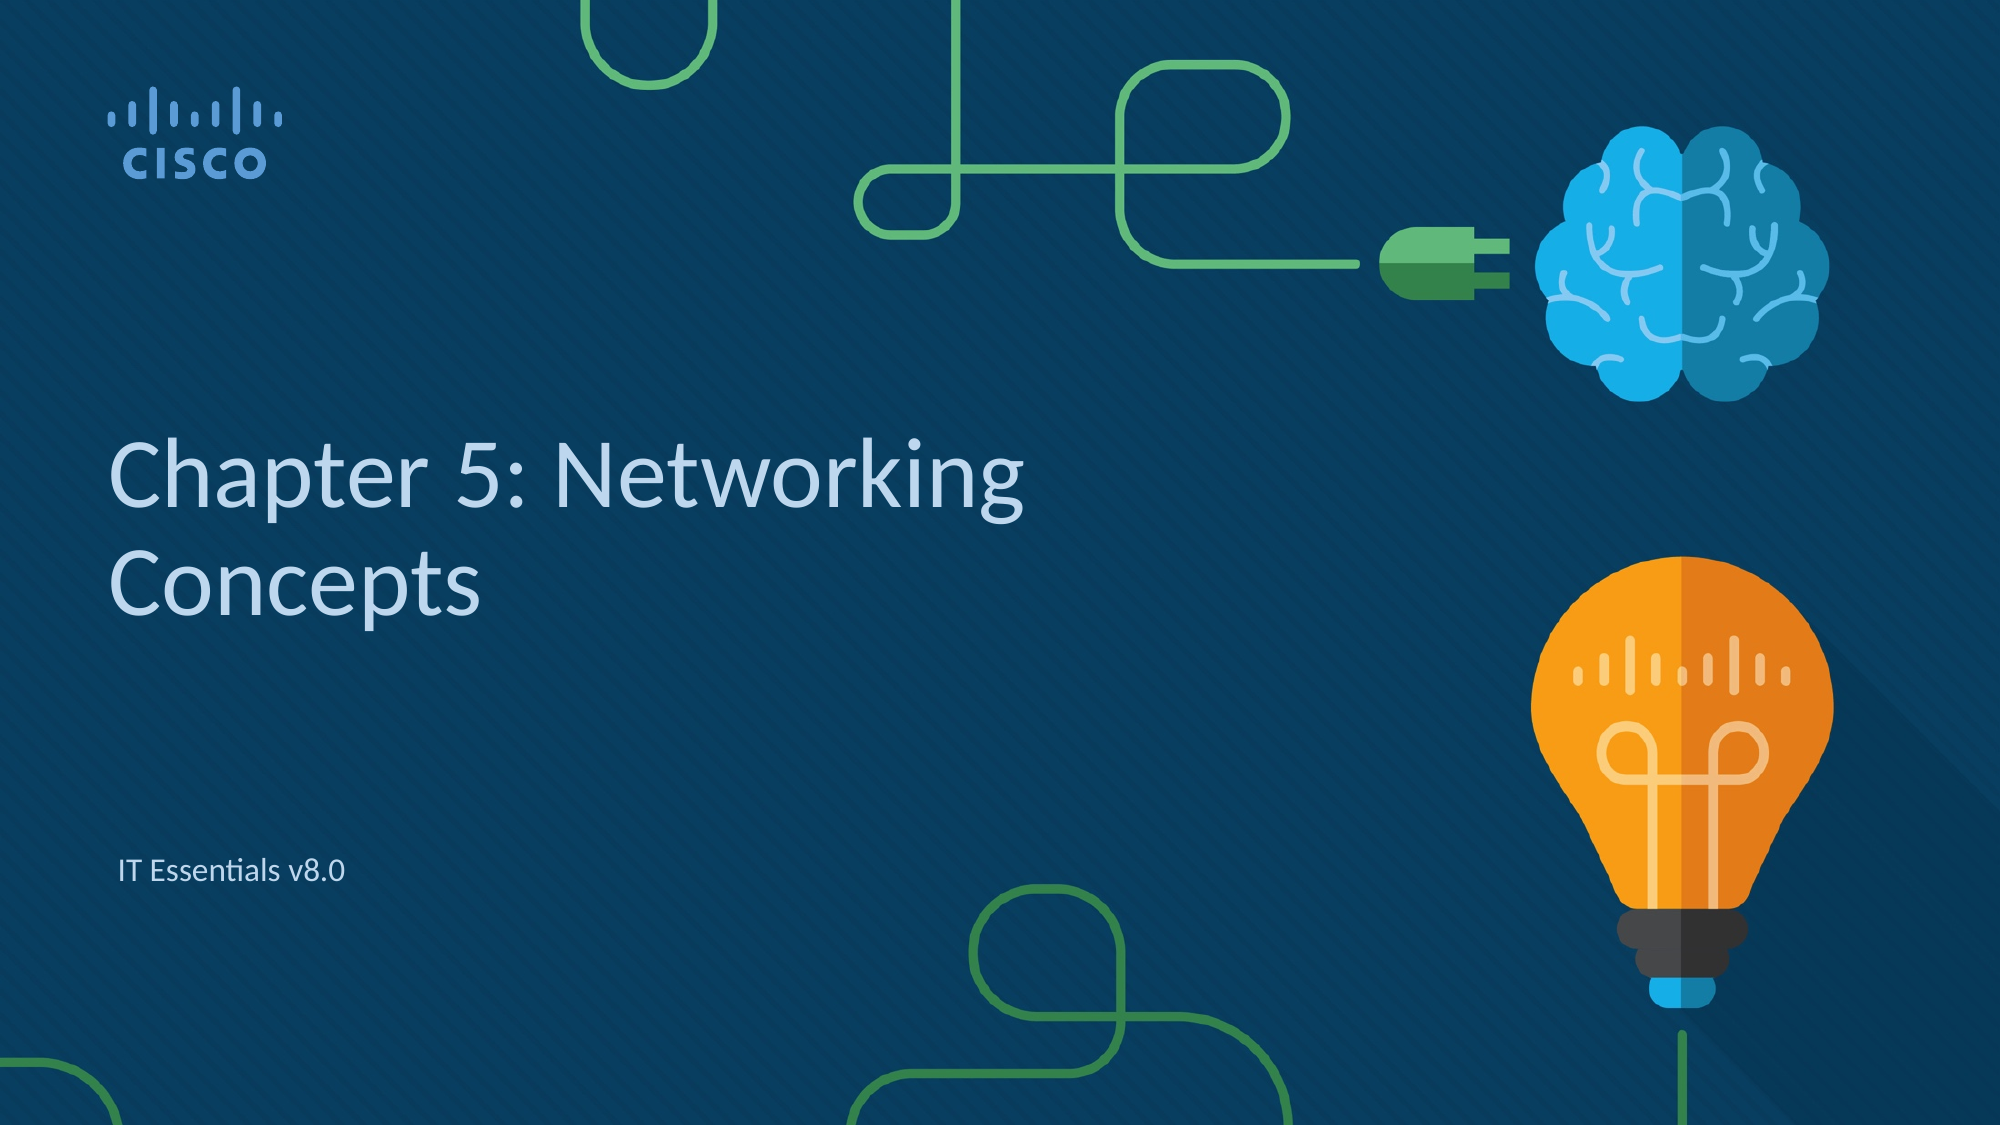

# Chapter 5: Networking Concepts
IT Essentials v8.0